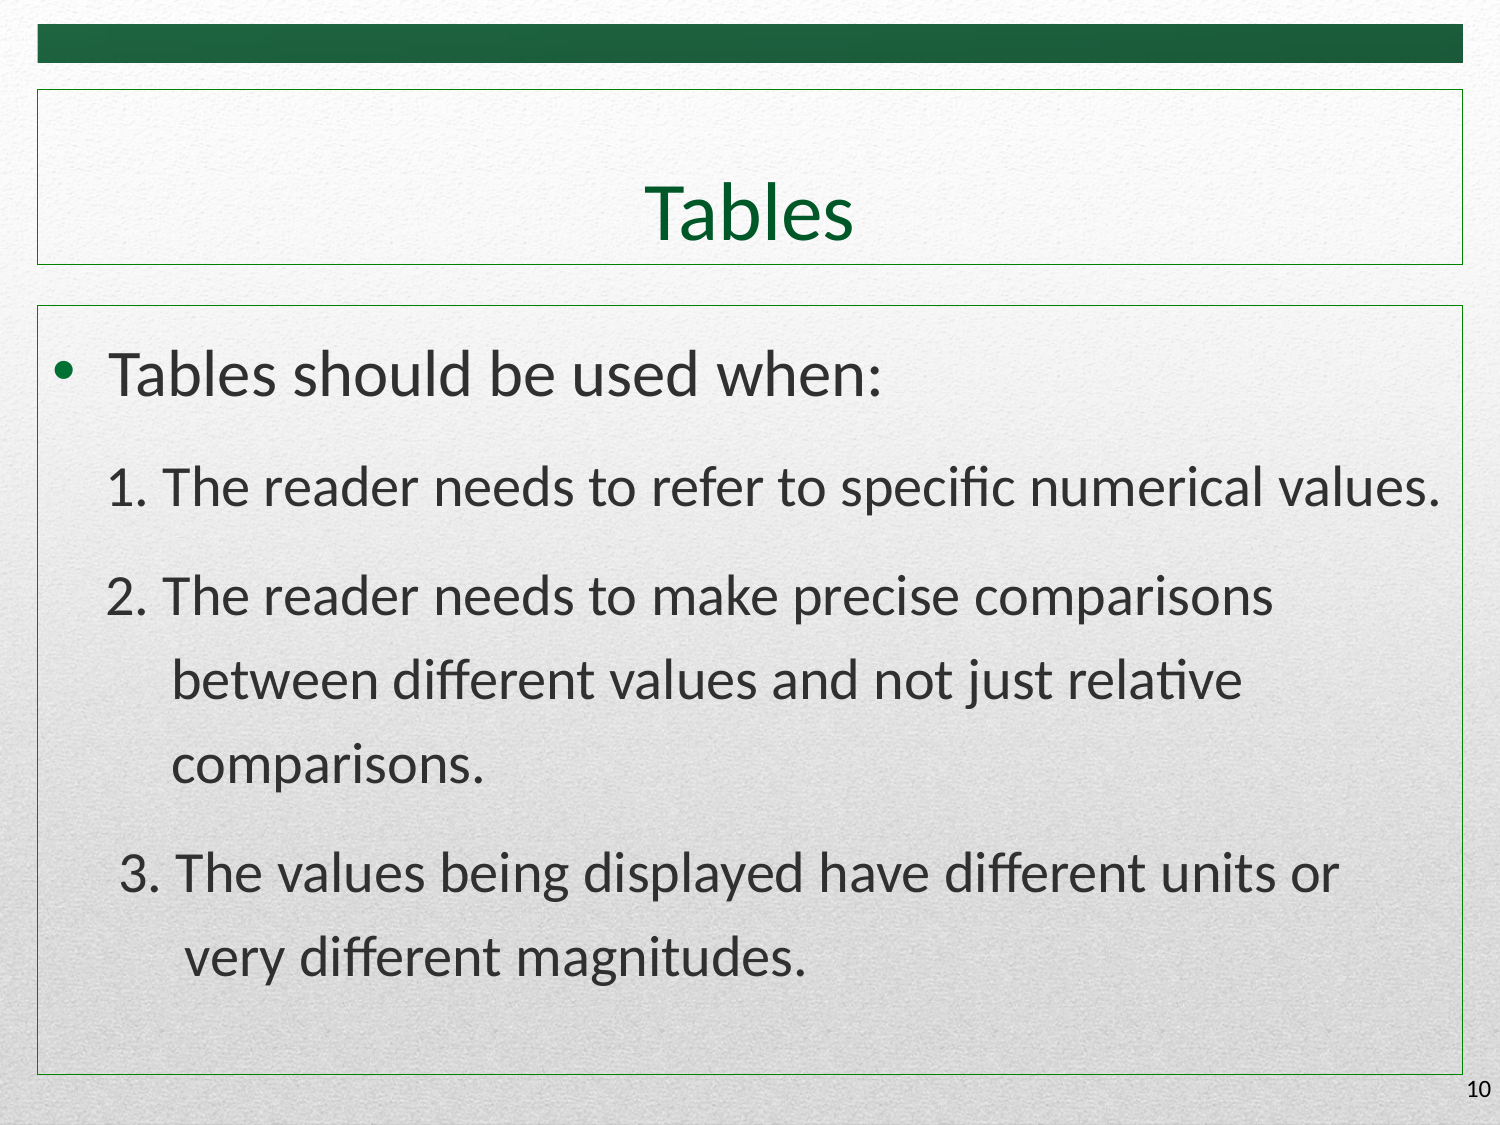

# Tables
Tables should be used when:
    1. The reader needs to refer to specific numerical values.
    2. The reader needs to make precise comparisons
         between different values and not just relative
         comparisons.
     3. The values being displayed have different units or
          very different magnitudes.
10